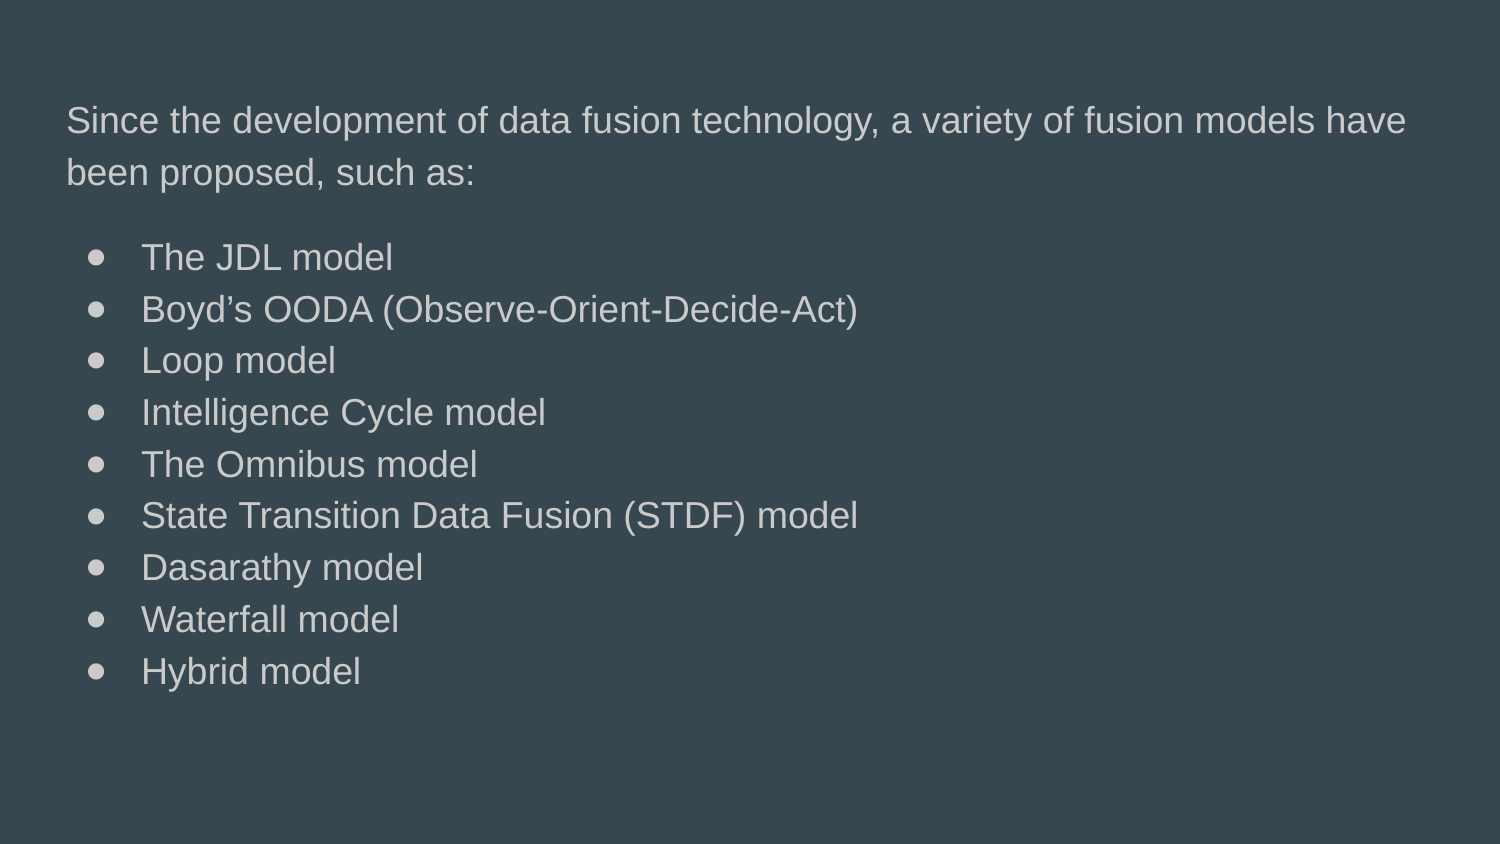

Since the development of data fusion technology, a variety of fusion models have been proposed, such as:
The JDL model
Boyd’s OODA (Observe-Orient-Decide-Act)
Loop model
Intelligence Cycle model
The Omnibus model
State Transition Data Fusion (STDF) model
Dasarathy model
Waterfall model
Hybrid model